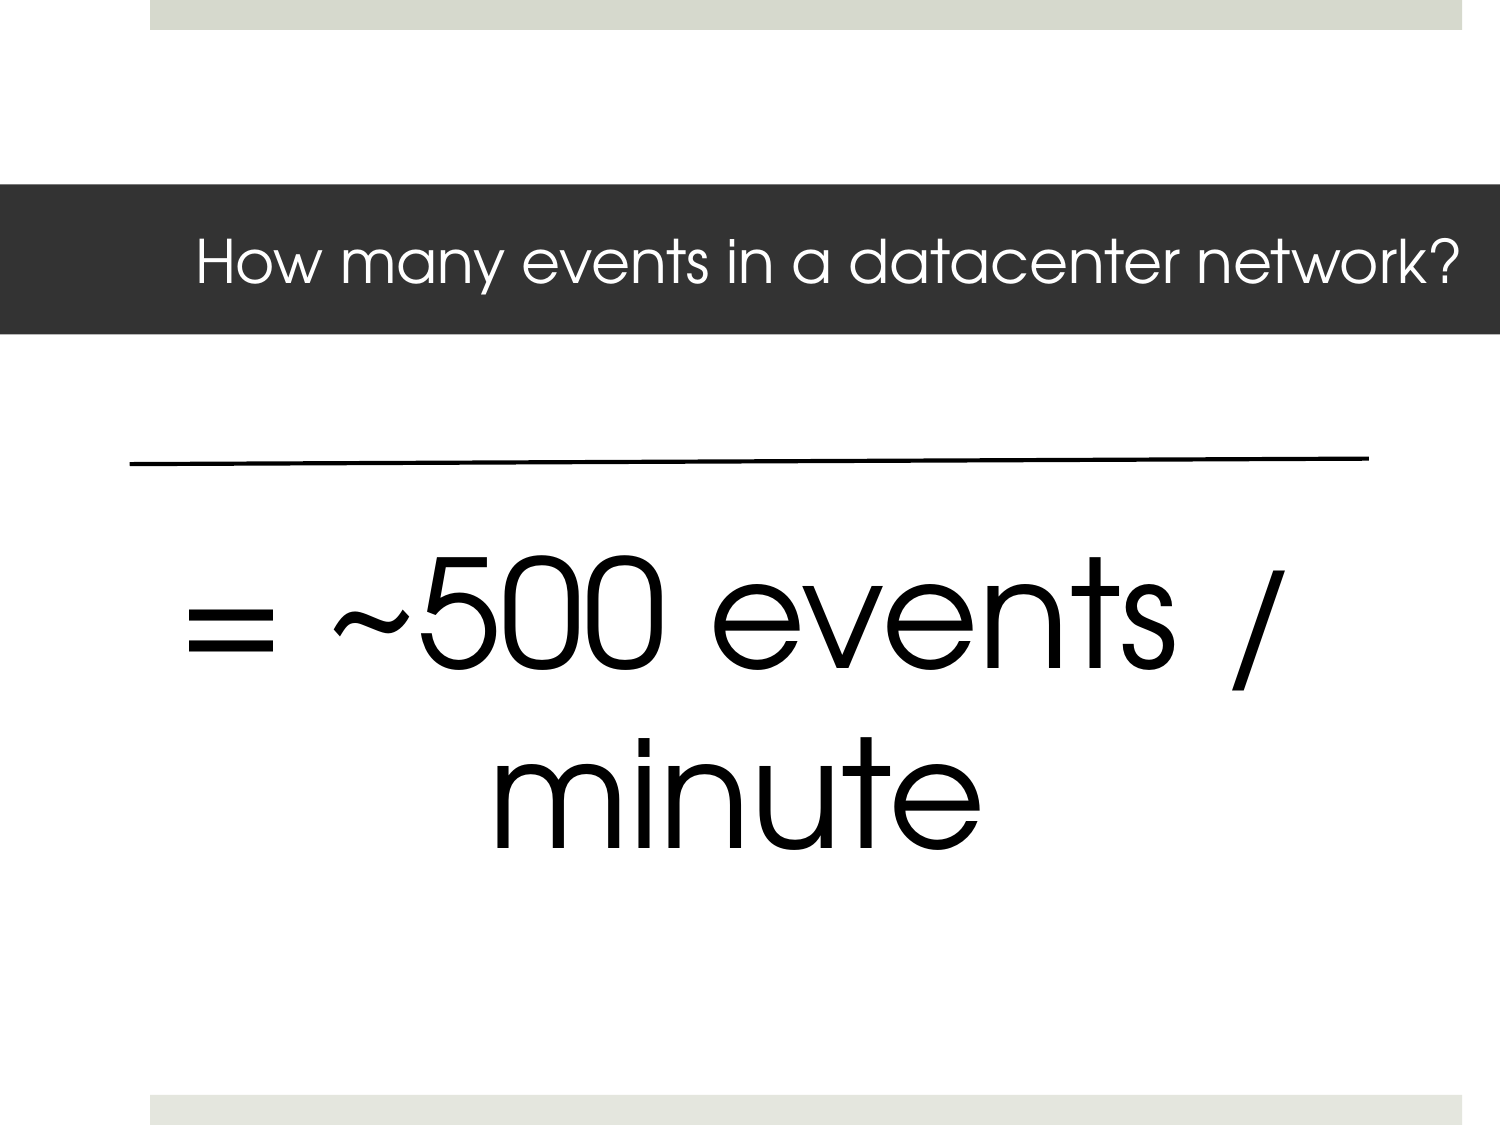

# How many events in a datacenter network?
= ~500 events / minute